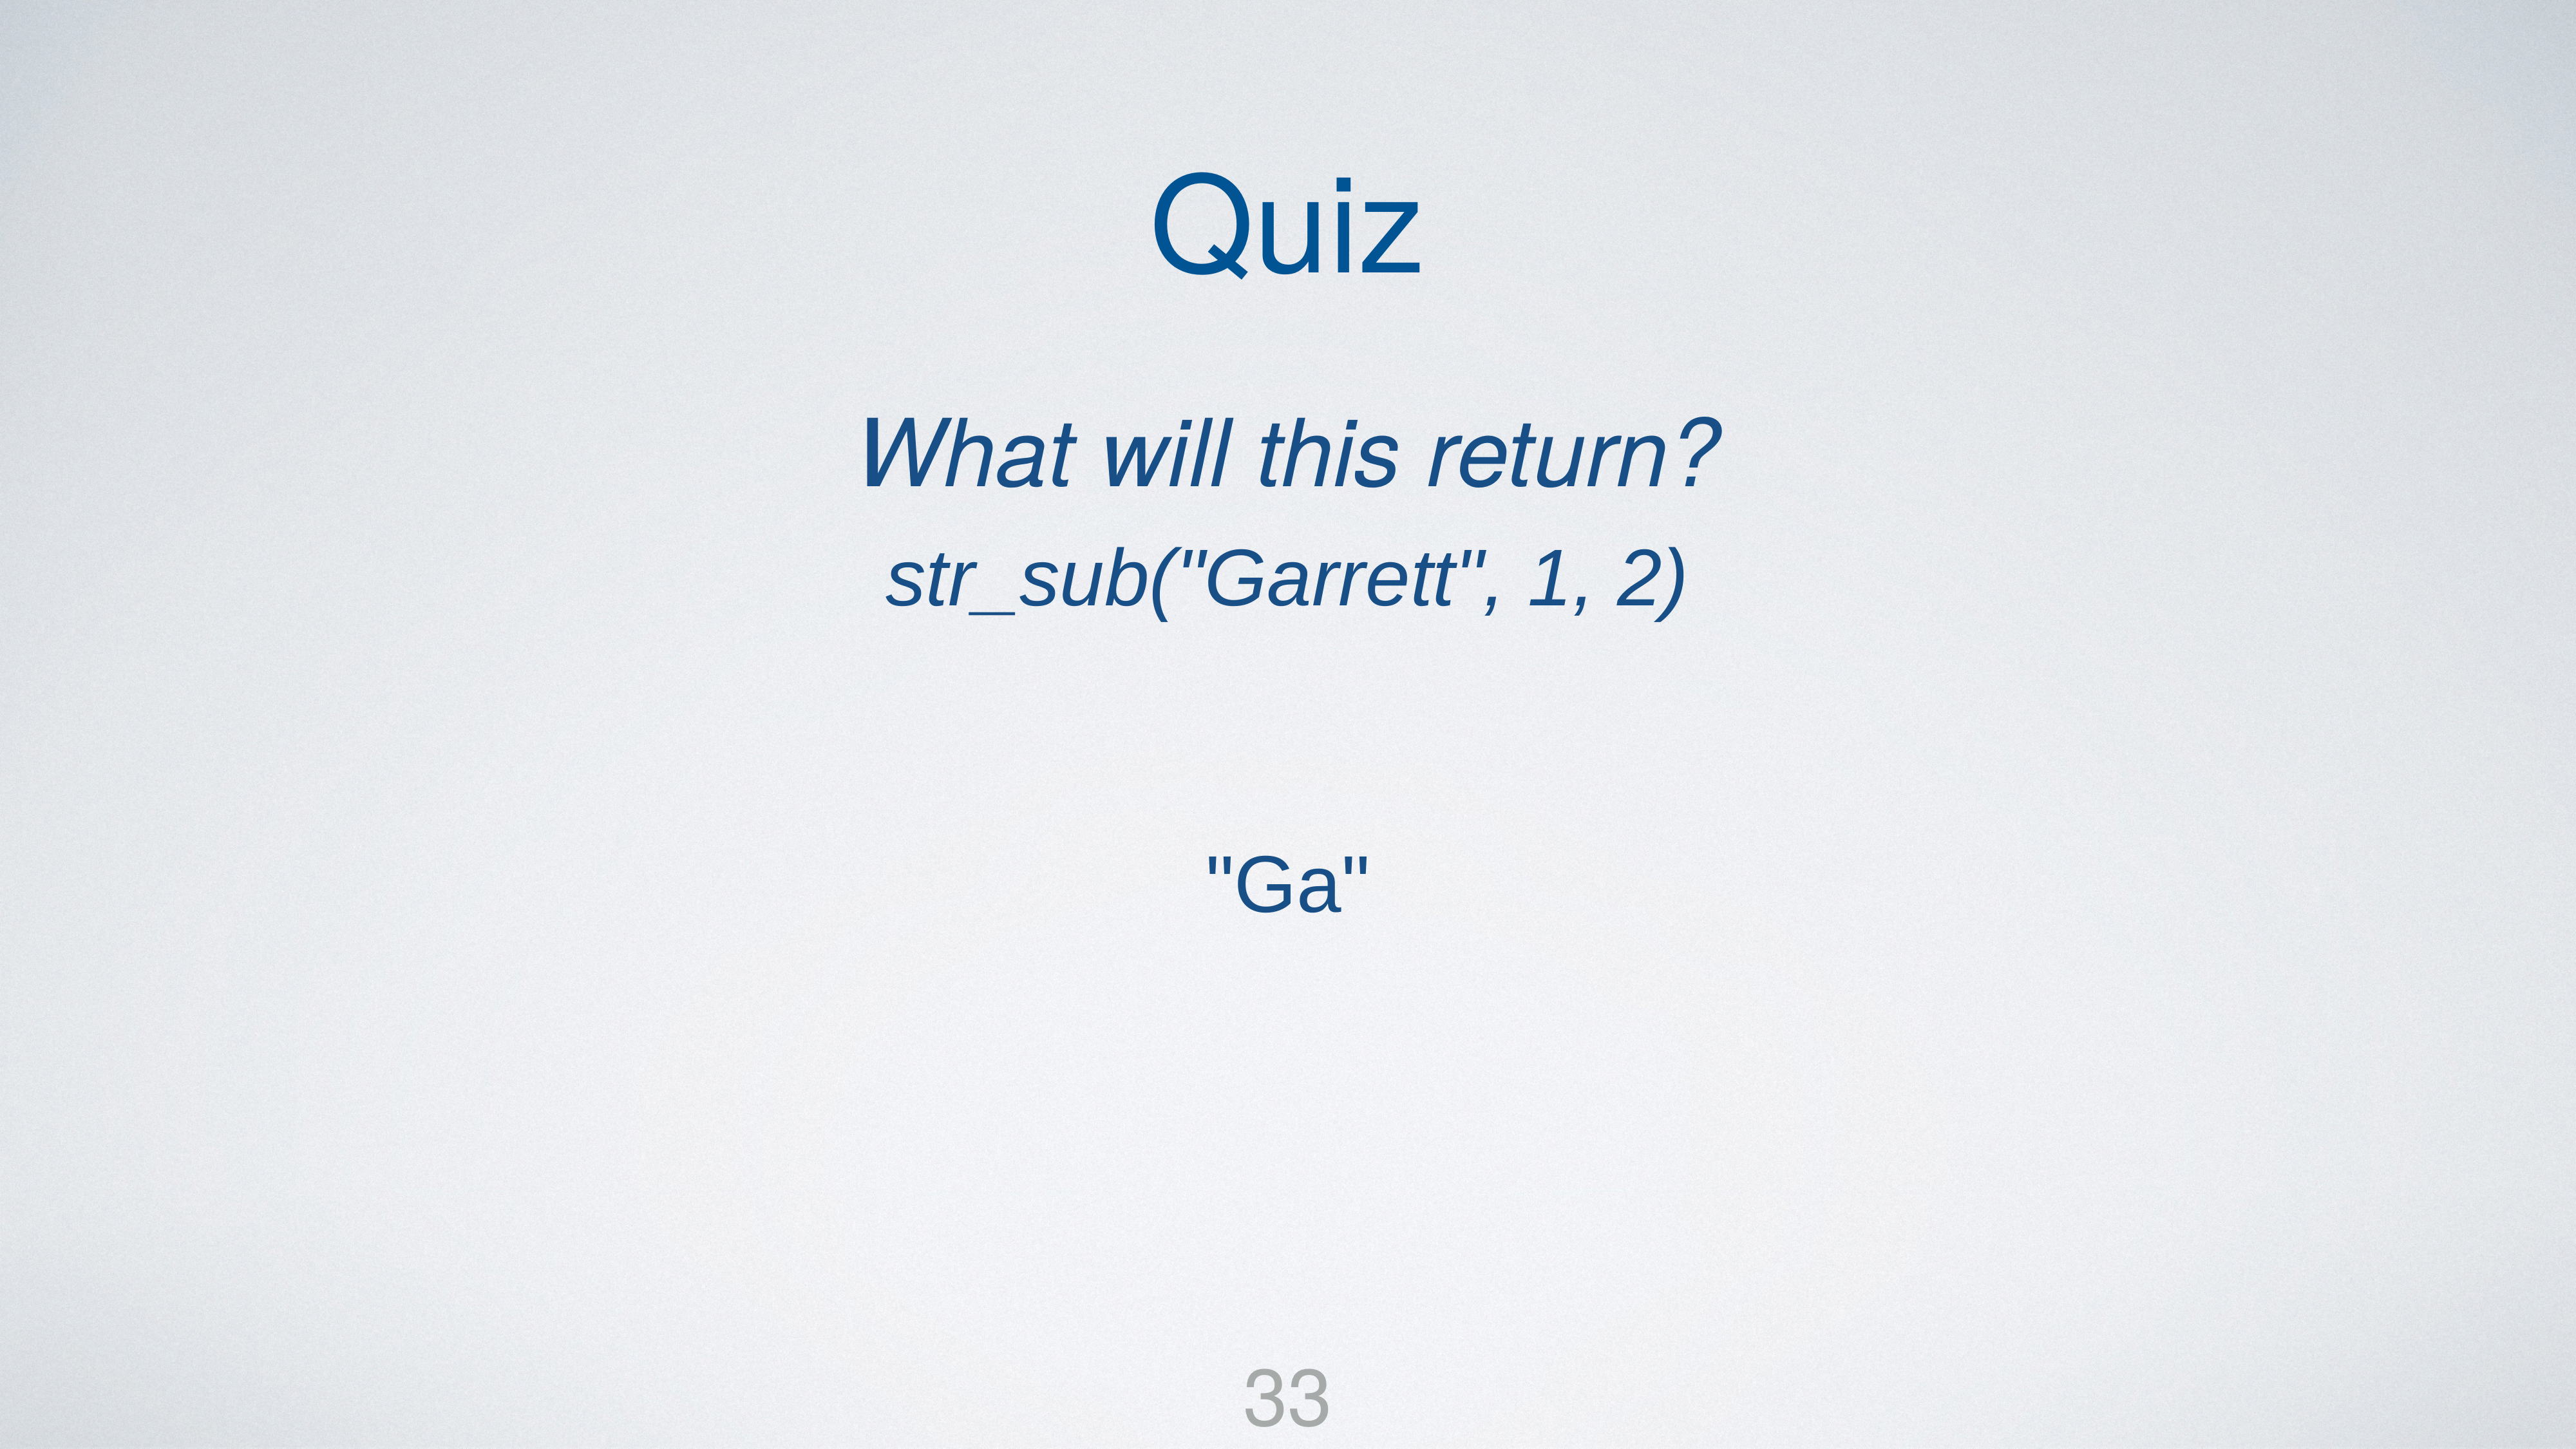

Quiz
What will this return?
str_sub("Garrett", 1, 2)
"Ga"
33